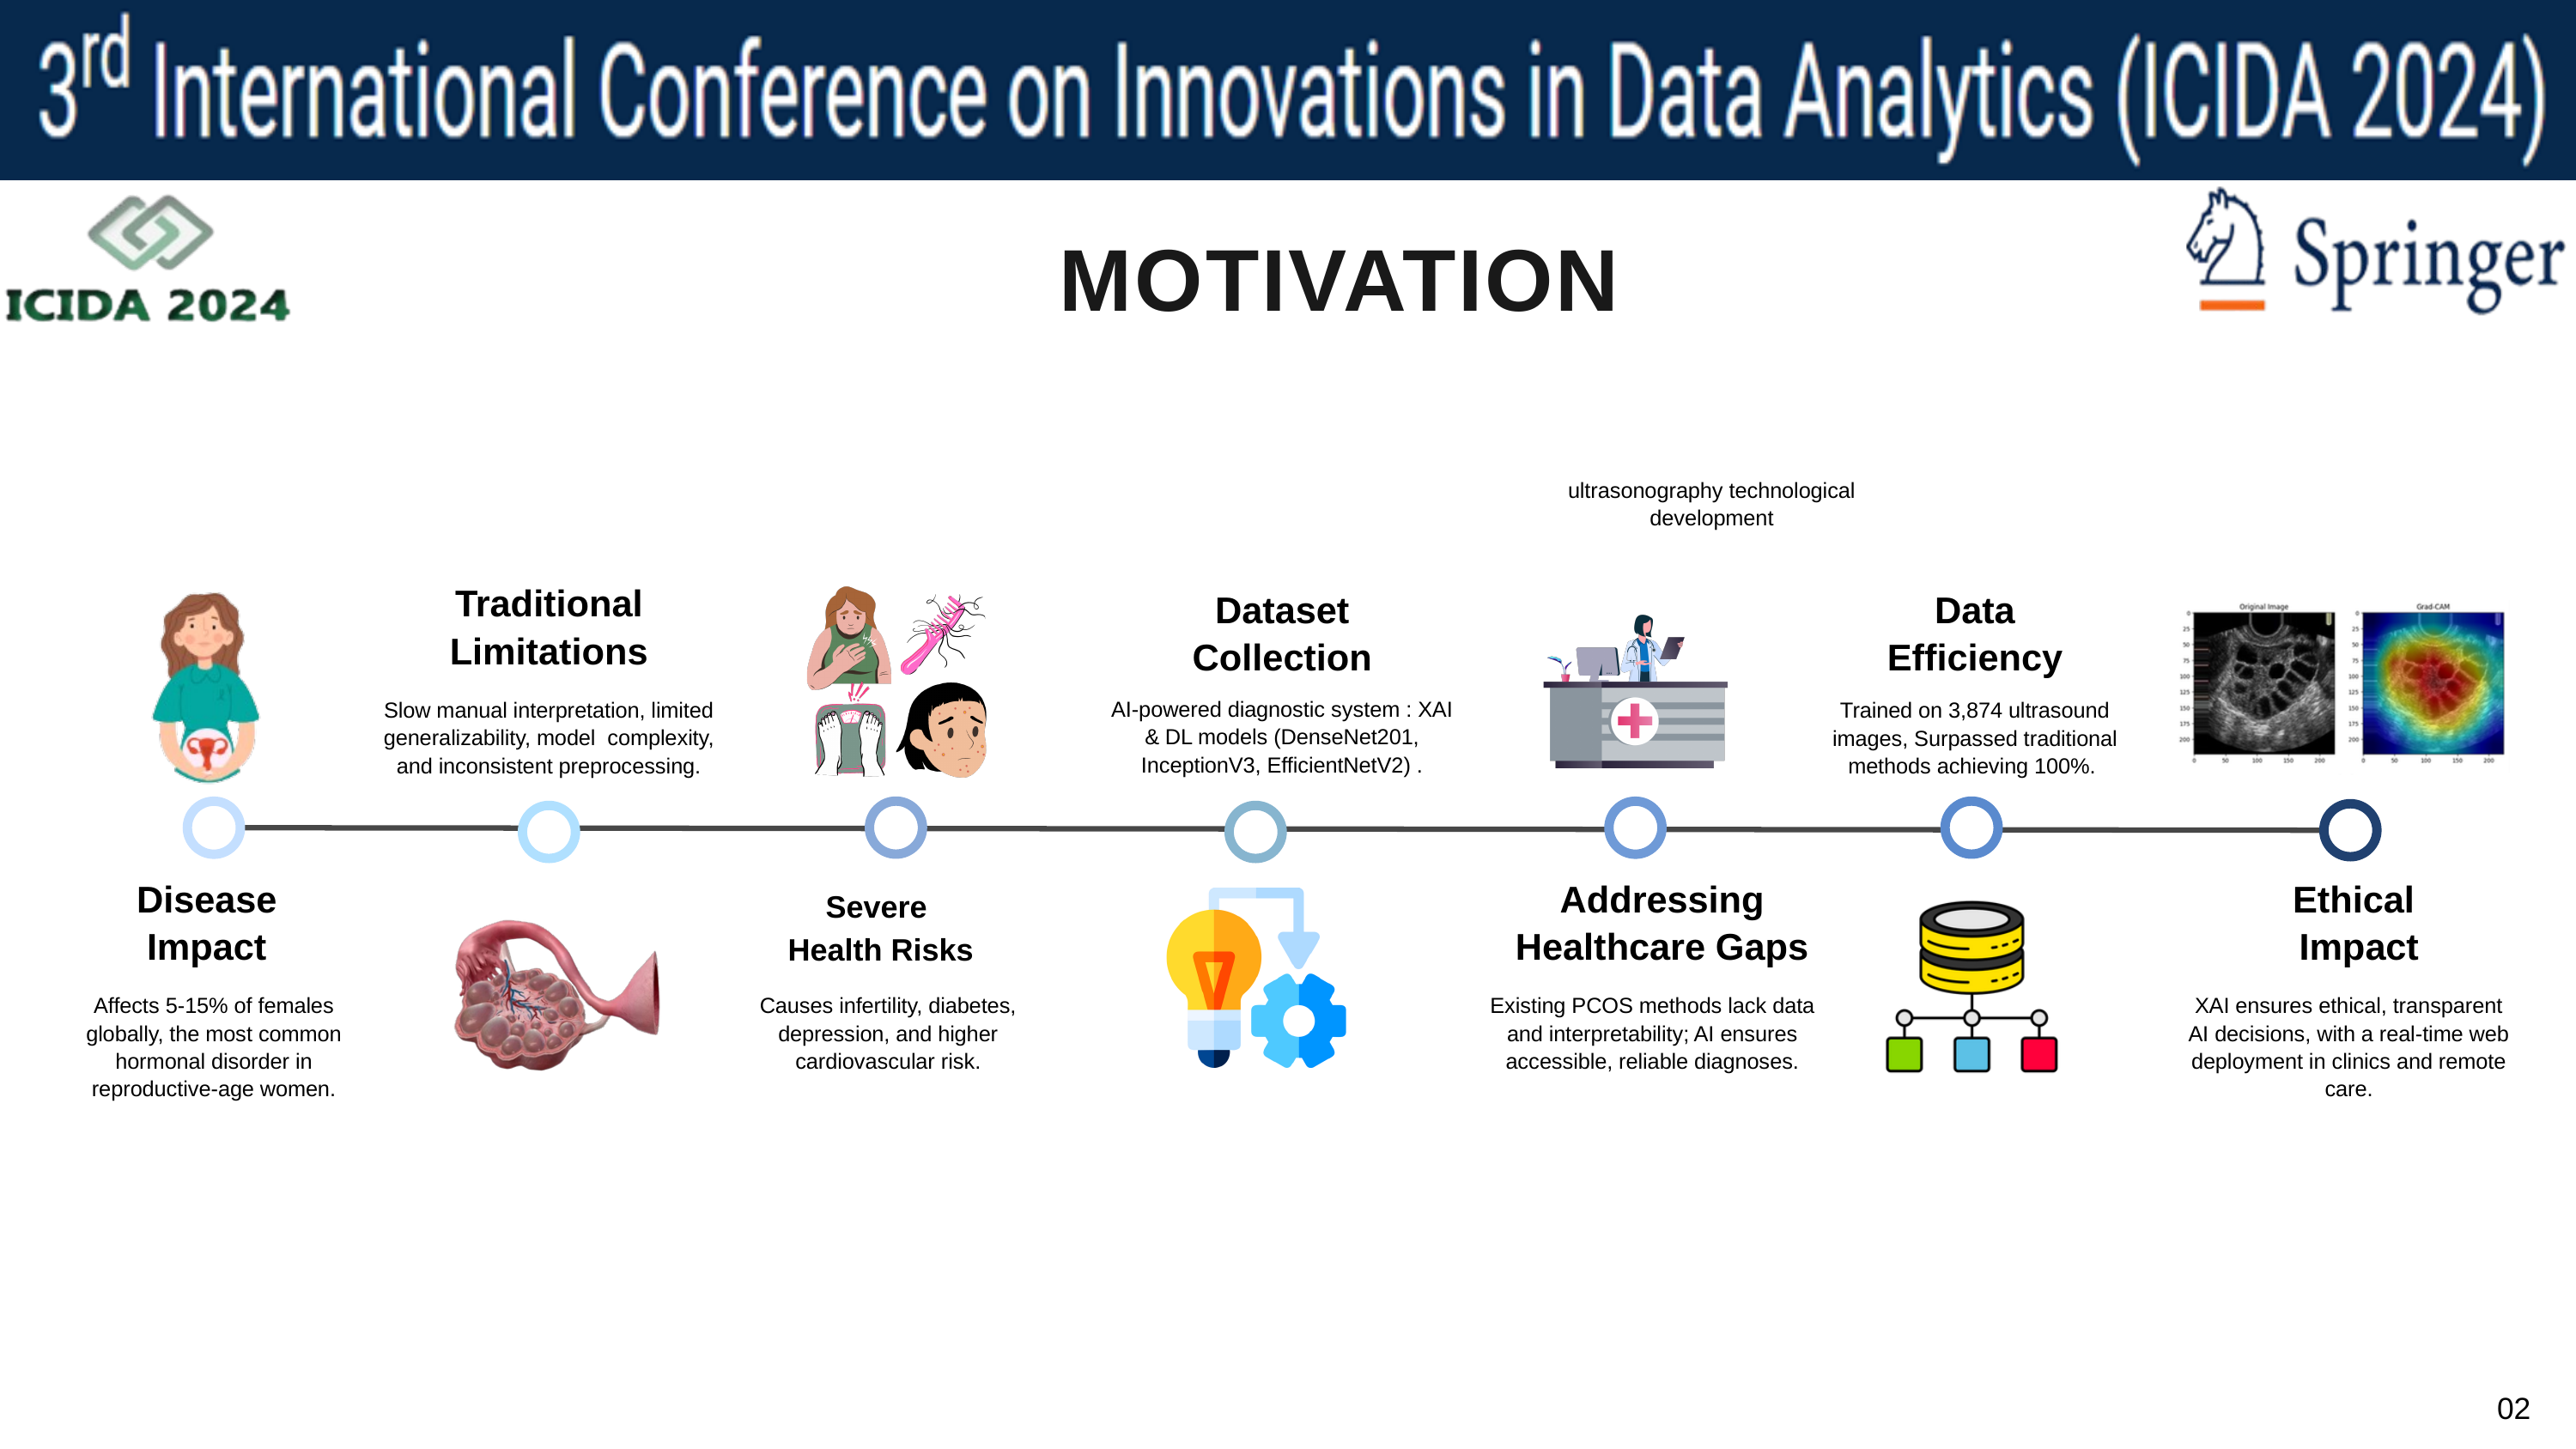

MOTIVATION
ultrasonography technological development
Traditional Limitations
Dataset Collection
Data Efficiency

AI-powered diagnostic system : XAI & DL models (DenseNet201, InceptionV3, EfficientNetV2) .
Slow manual interpretation, limited generalizability, model  complexity, and inconsistent preprocessing.
Trained on 3,874 ultrasound images, Surpassed traditional methods achieving 100%.

Disease Impact
Addressing Healthcare Gaps
Ethical
Impact
Severe
Health Risks

Affects 5-15% of females globally, the most common hormonal disorder in reproductive-age women.
Causes infertility, diabetes, depression, and higher cardiovascular risk.
Existing PCOS methods lack data and interpretability; AI ensures accessible, reliable diagnoses.
XAI ensures ethical, transparent AI decisions, with a real-time web deployment in clinics and remote care.
02